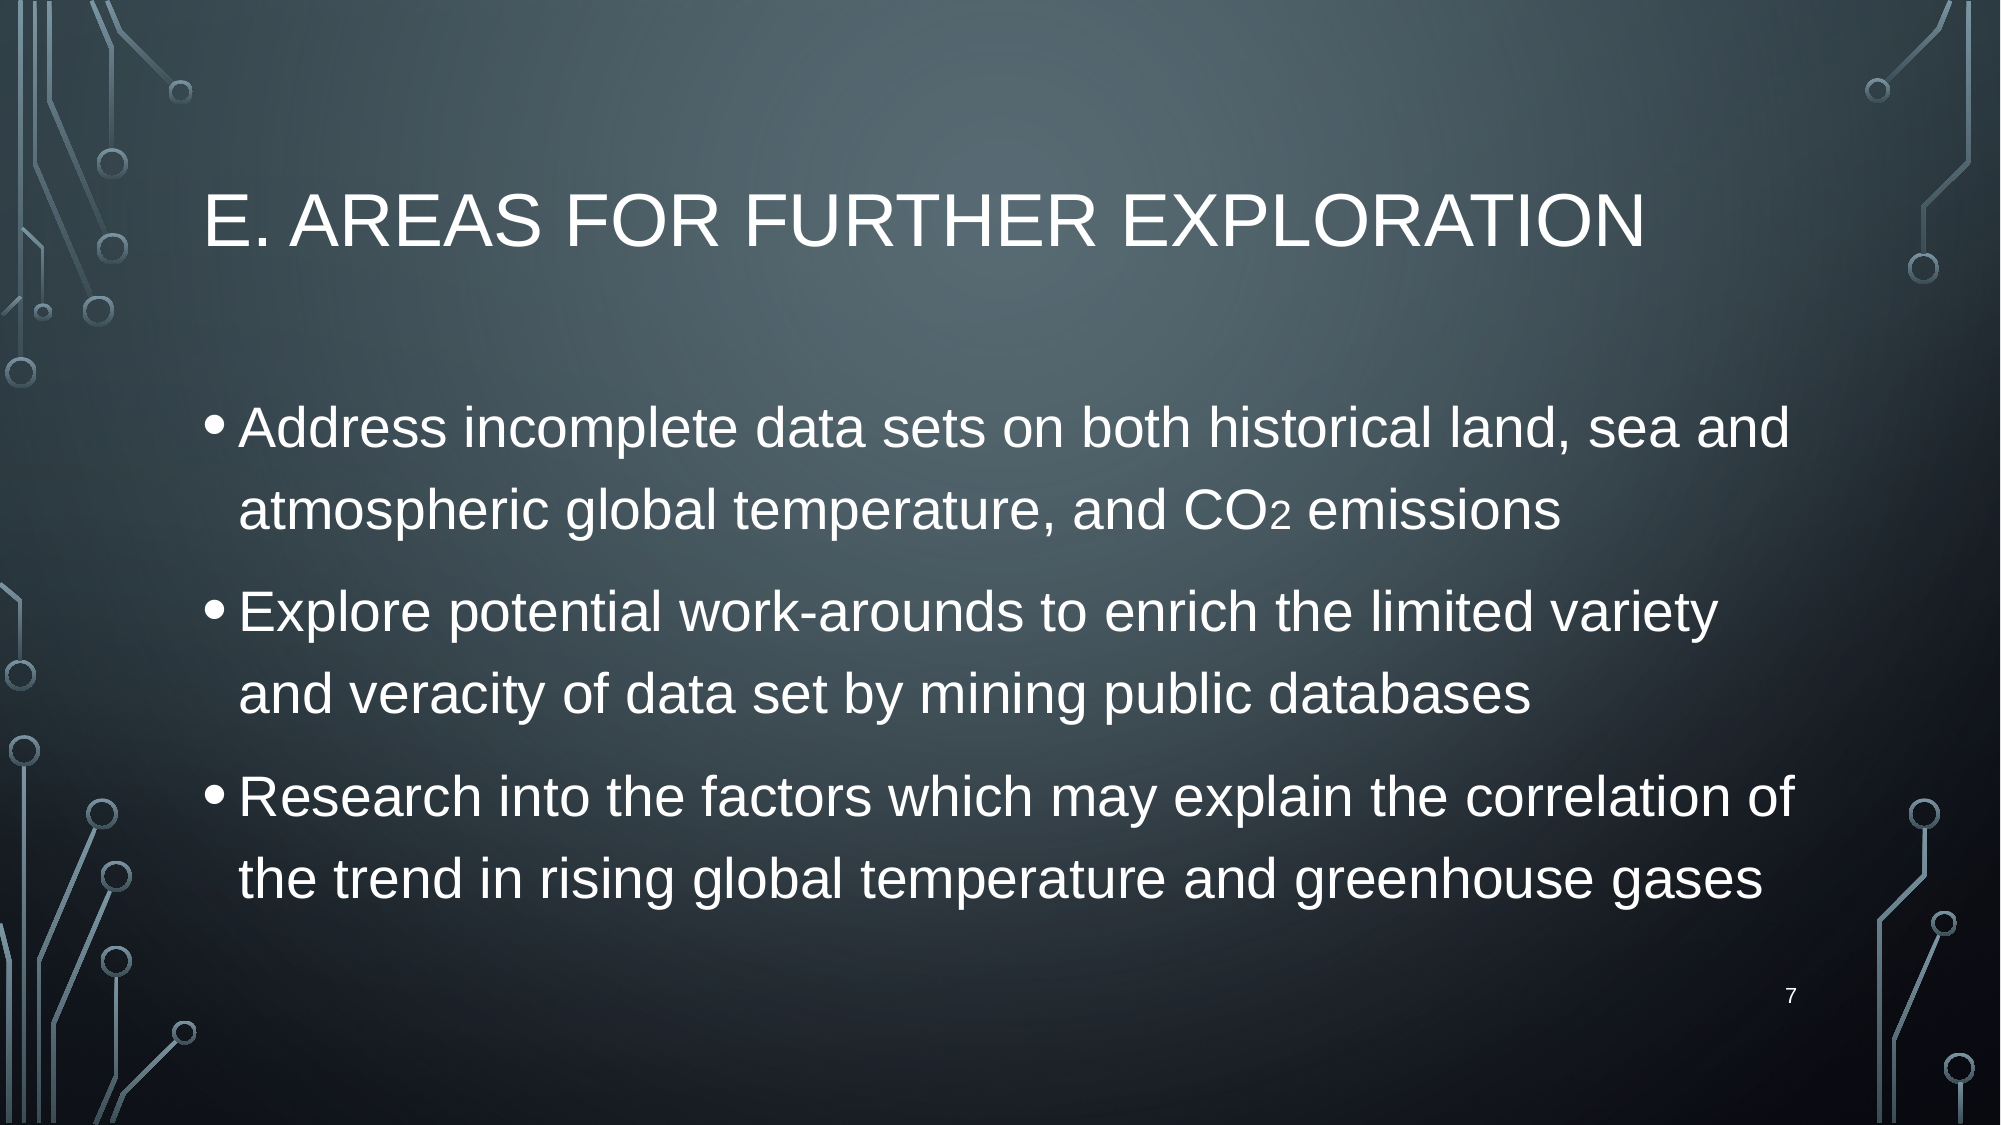

# e. Areas for further exploration
Address incomplete data sets on both historical land, sea and atmospheric global temperature, and CO2 emissions
Explore potential work-arounds to enrich the limited variety and veracity of data set by mining public databases
Research into the factors which may explain the correlation of the trend in rising global temperature and greenhouse gases

7